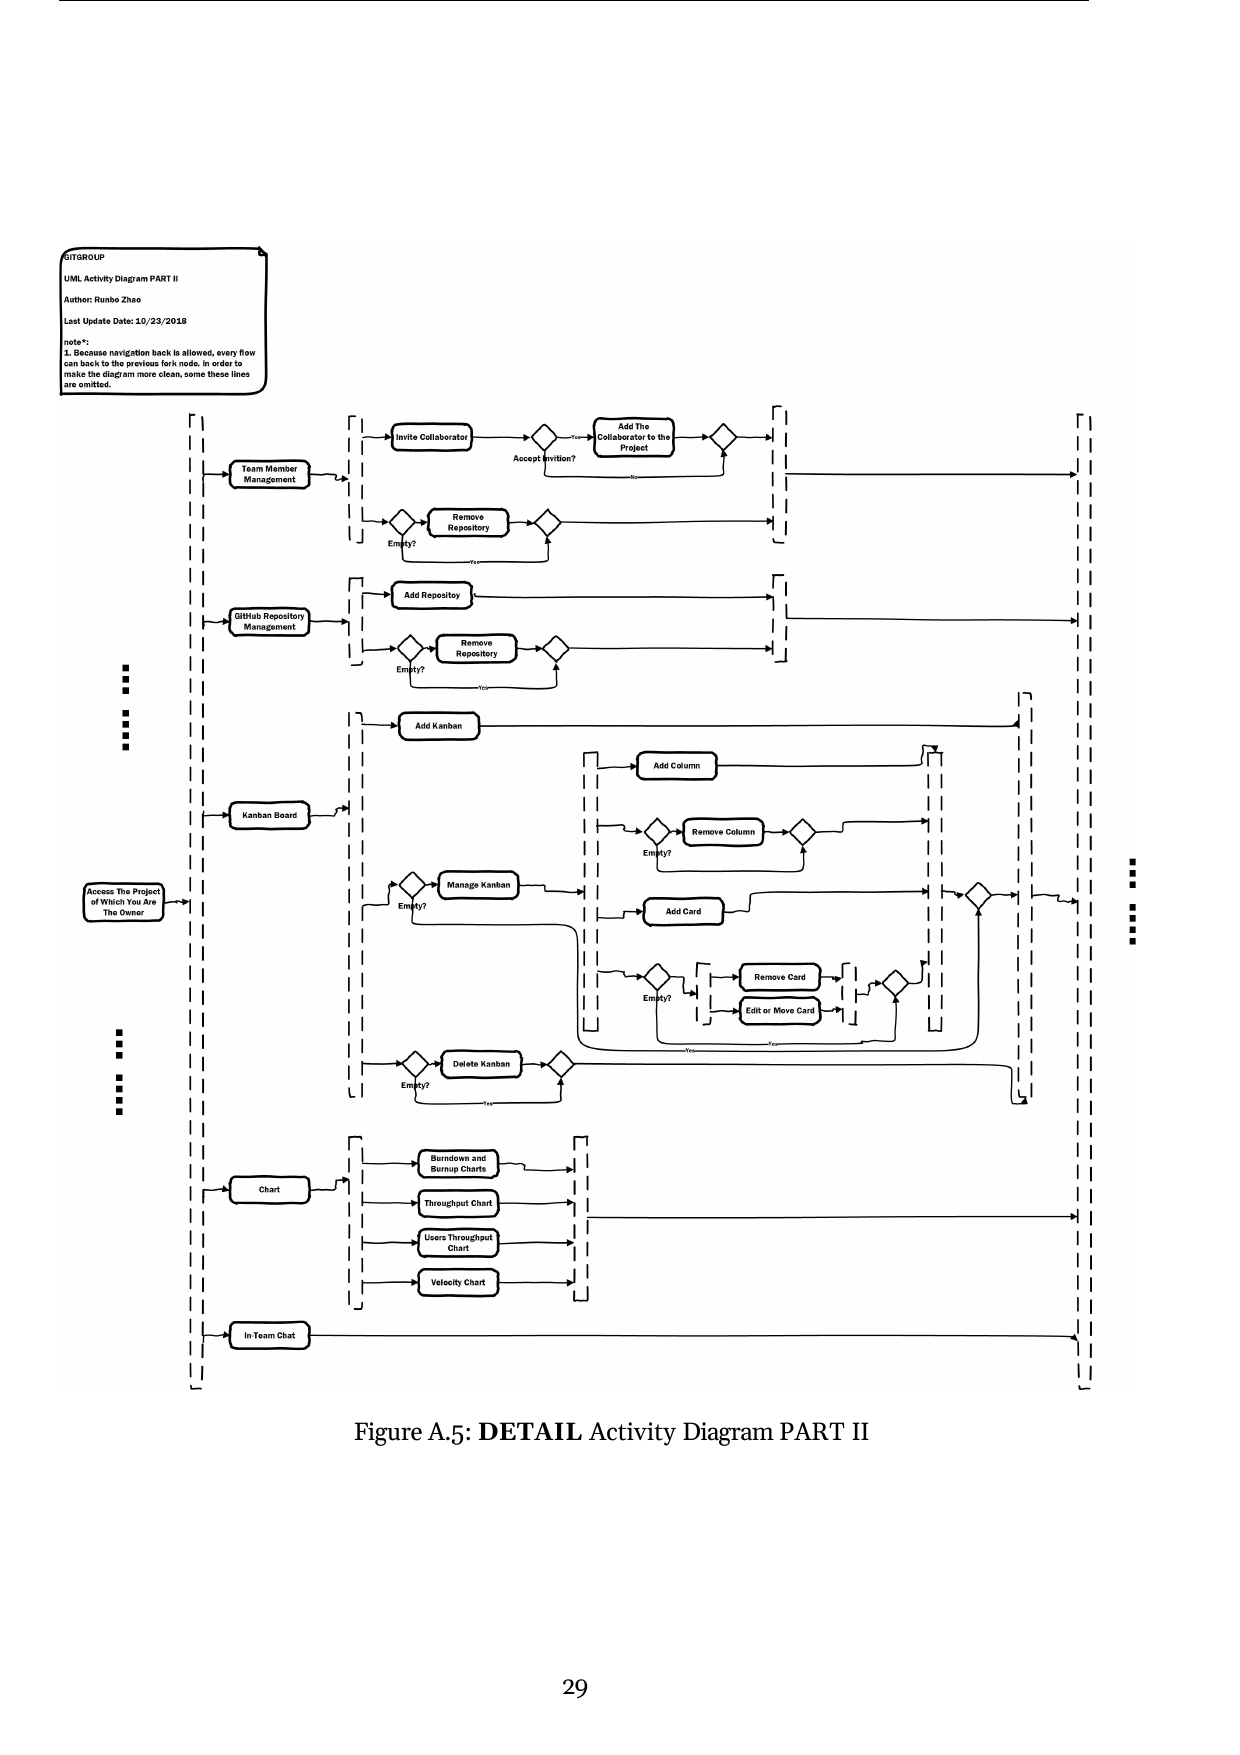

Figure A.5: DETAIL Activity Diagram PART II
29